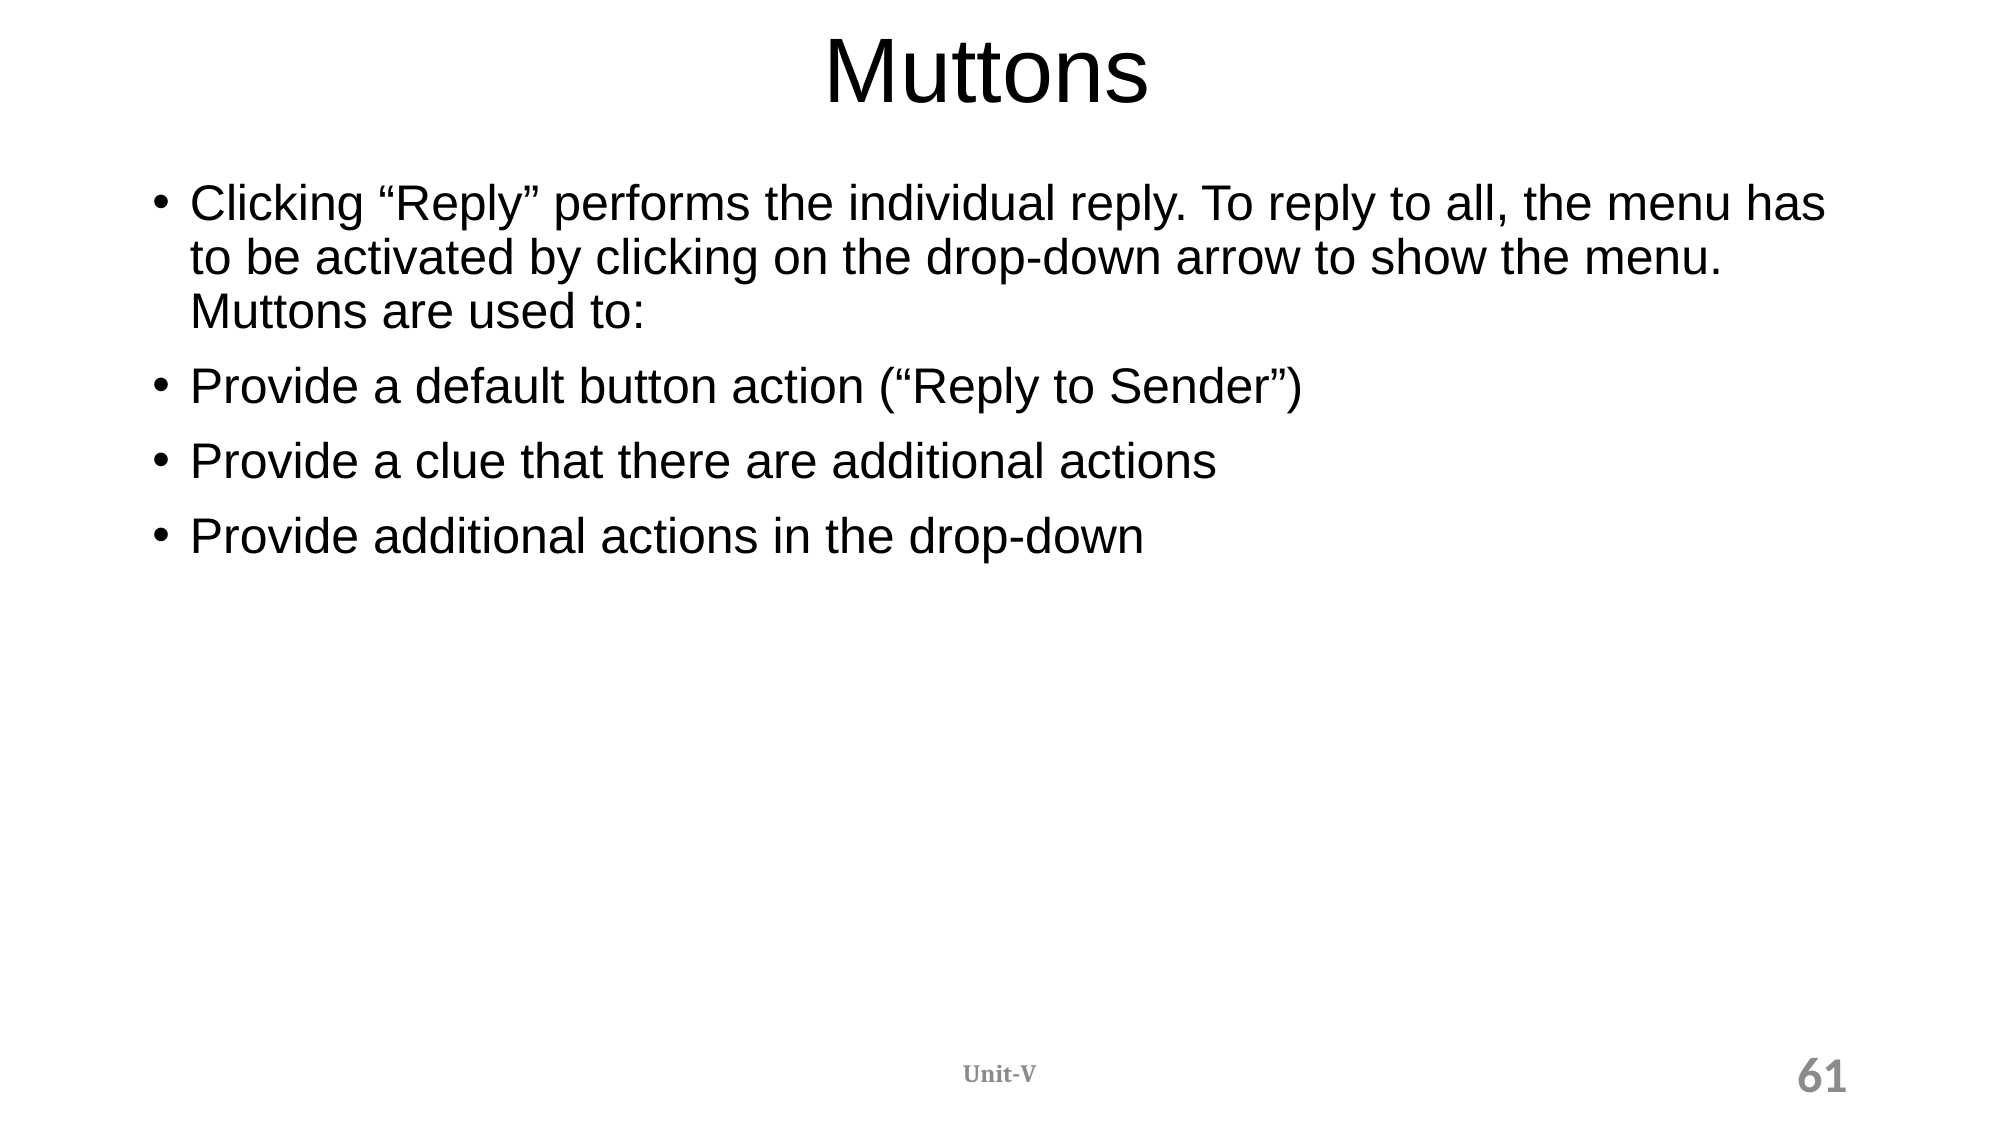

# Muttons
Clicking “Reply” performs the individual reply. To reply to all, the menu has to be activated by clicking on the drop-down arrow to show the menu. Muttons are used to:
Provide a default button action (“Reply to Sender”)
Provide a clue that there are additional actions
Provide additional actions in the drop-down

Unit-V
61